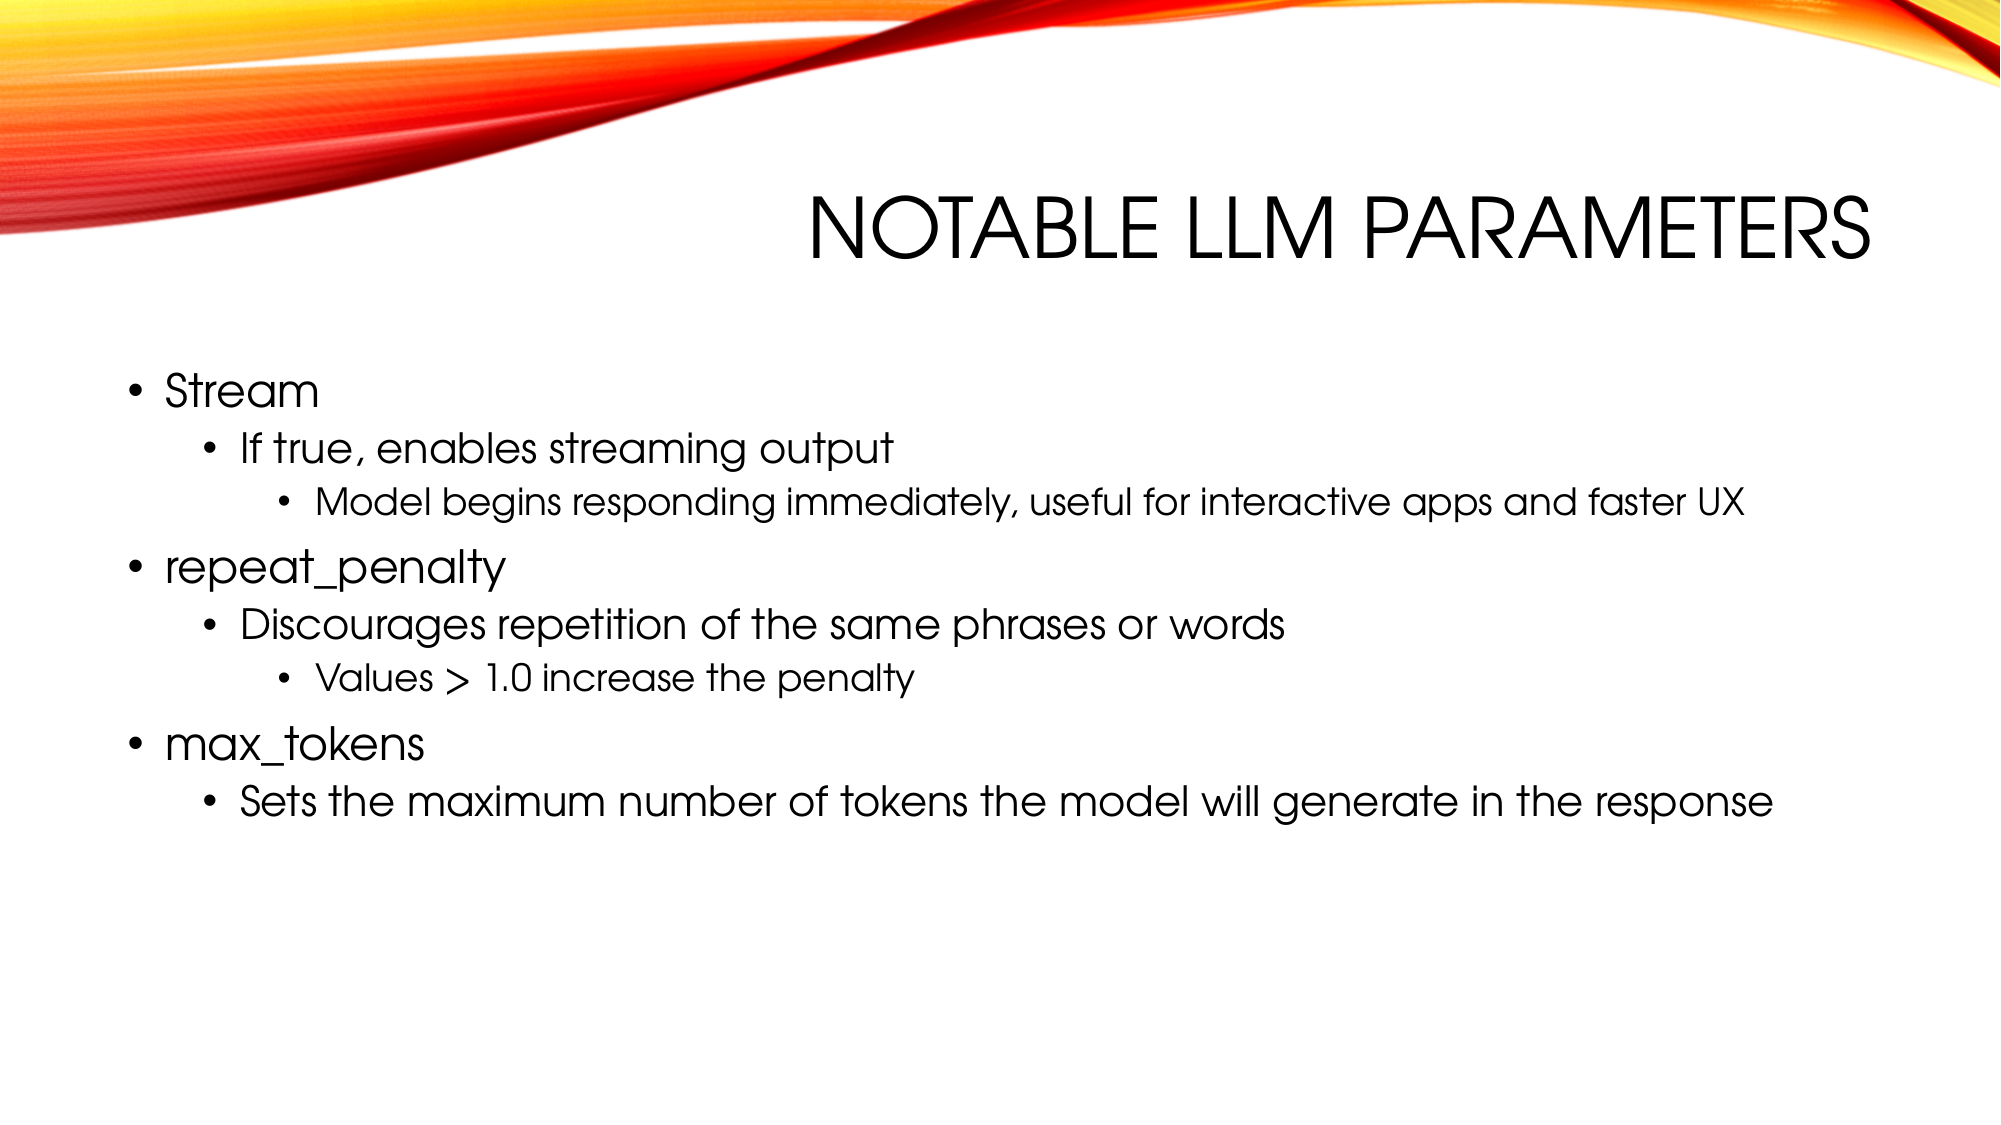

# Notable LLM Parameters
Stream
If true, enables streaming output
Model begins responding immediately, useful for interactive apps and faster UX
repeat_penalty
Discourages repetition of the same phrases or words
Values > 1.0 increase the penalty
max_tokens
Sets the maximum number of tokens the model will generate in the response